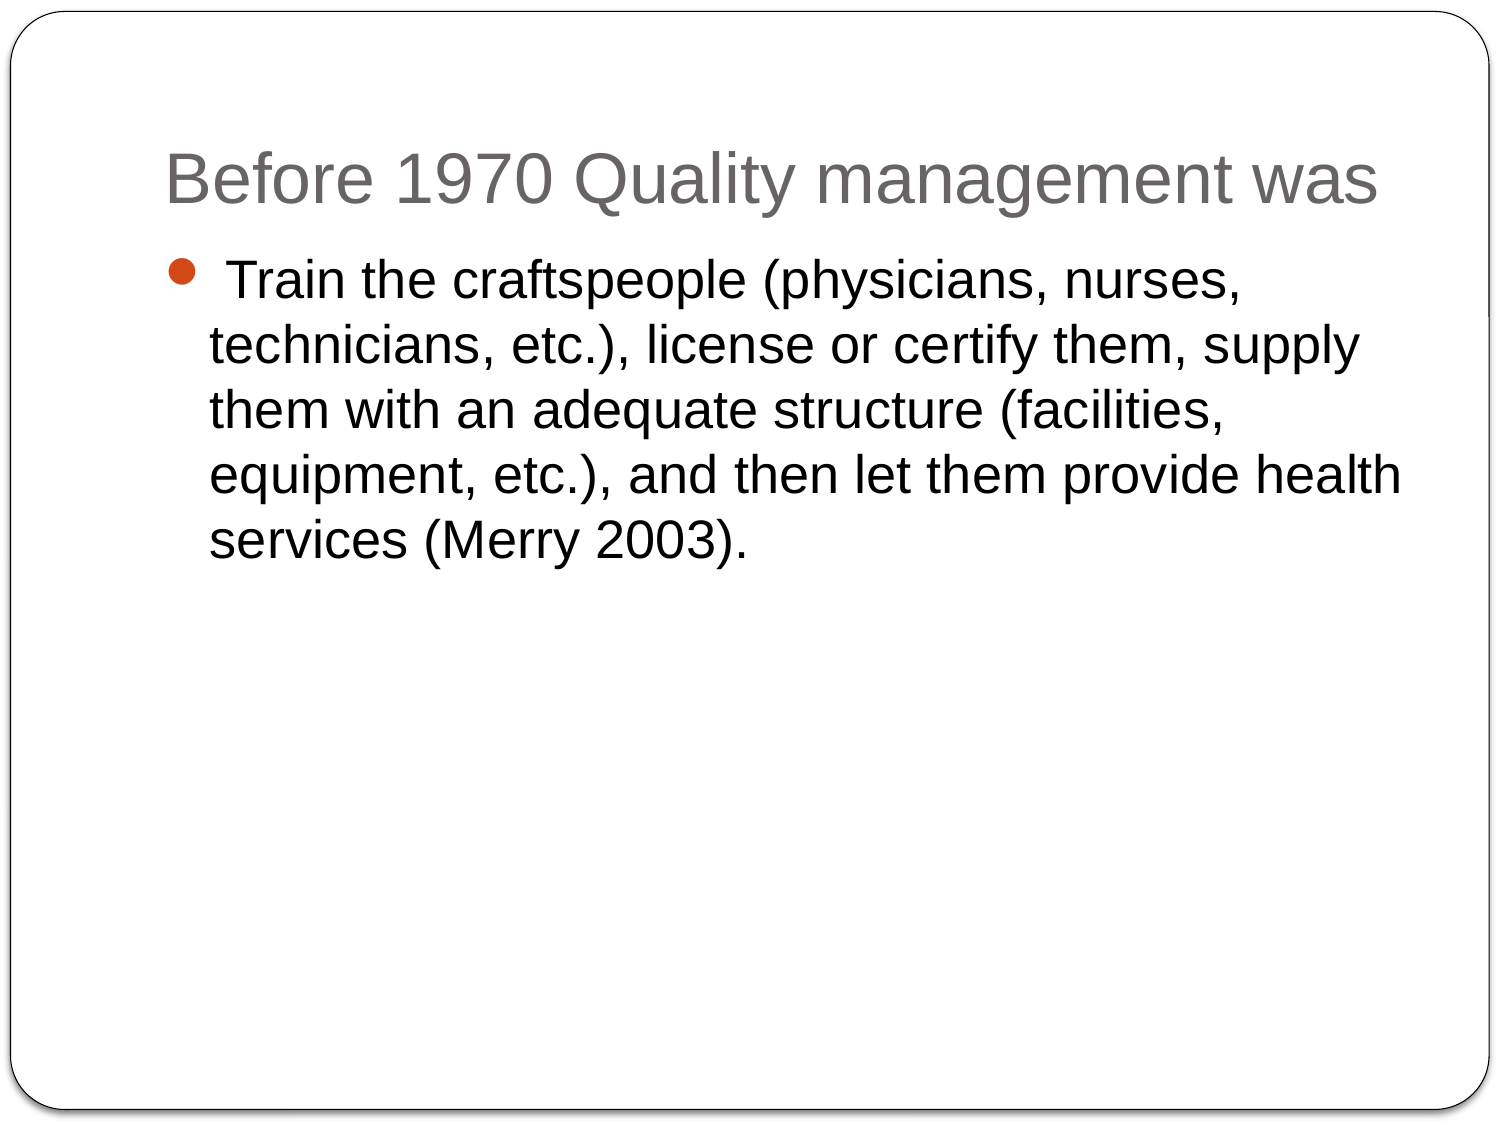

# Before 1970 Quality management was
 Train the craftspeople (physicians, nurses, technicians, etc.), license or certify them, supply them with an adequate structure (facilities, equipment, etc.), and then let them provide health services (Merry 2003).